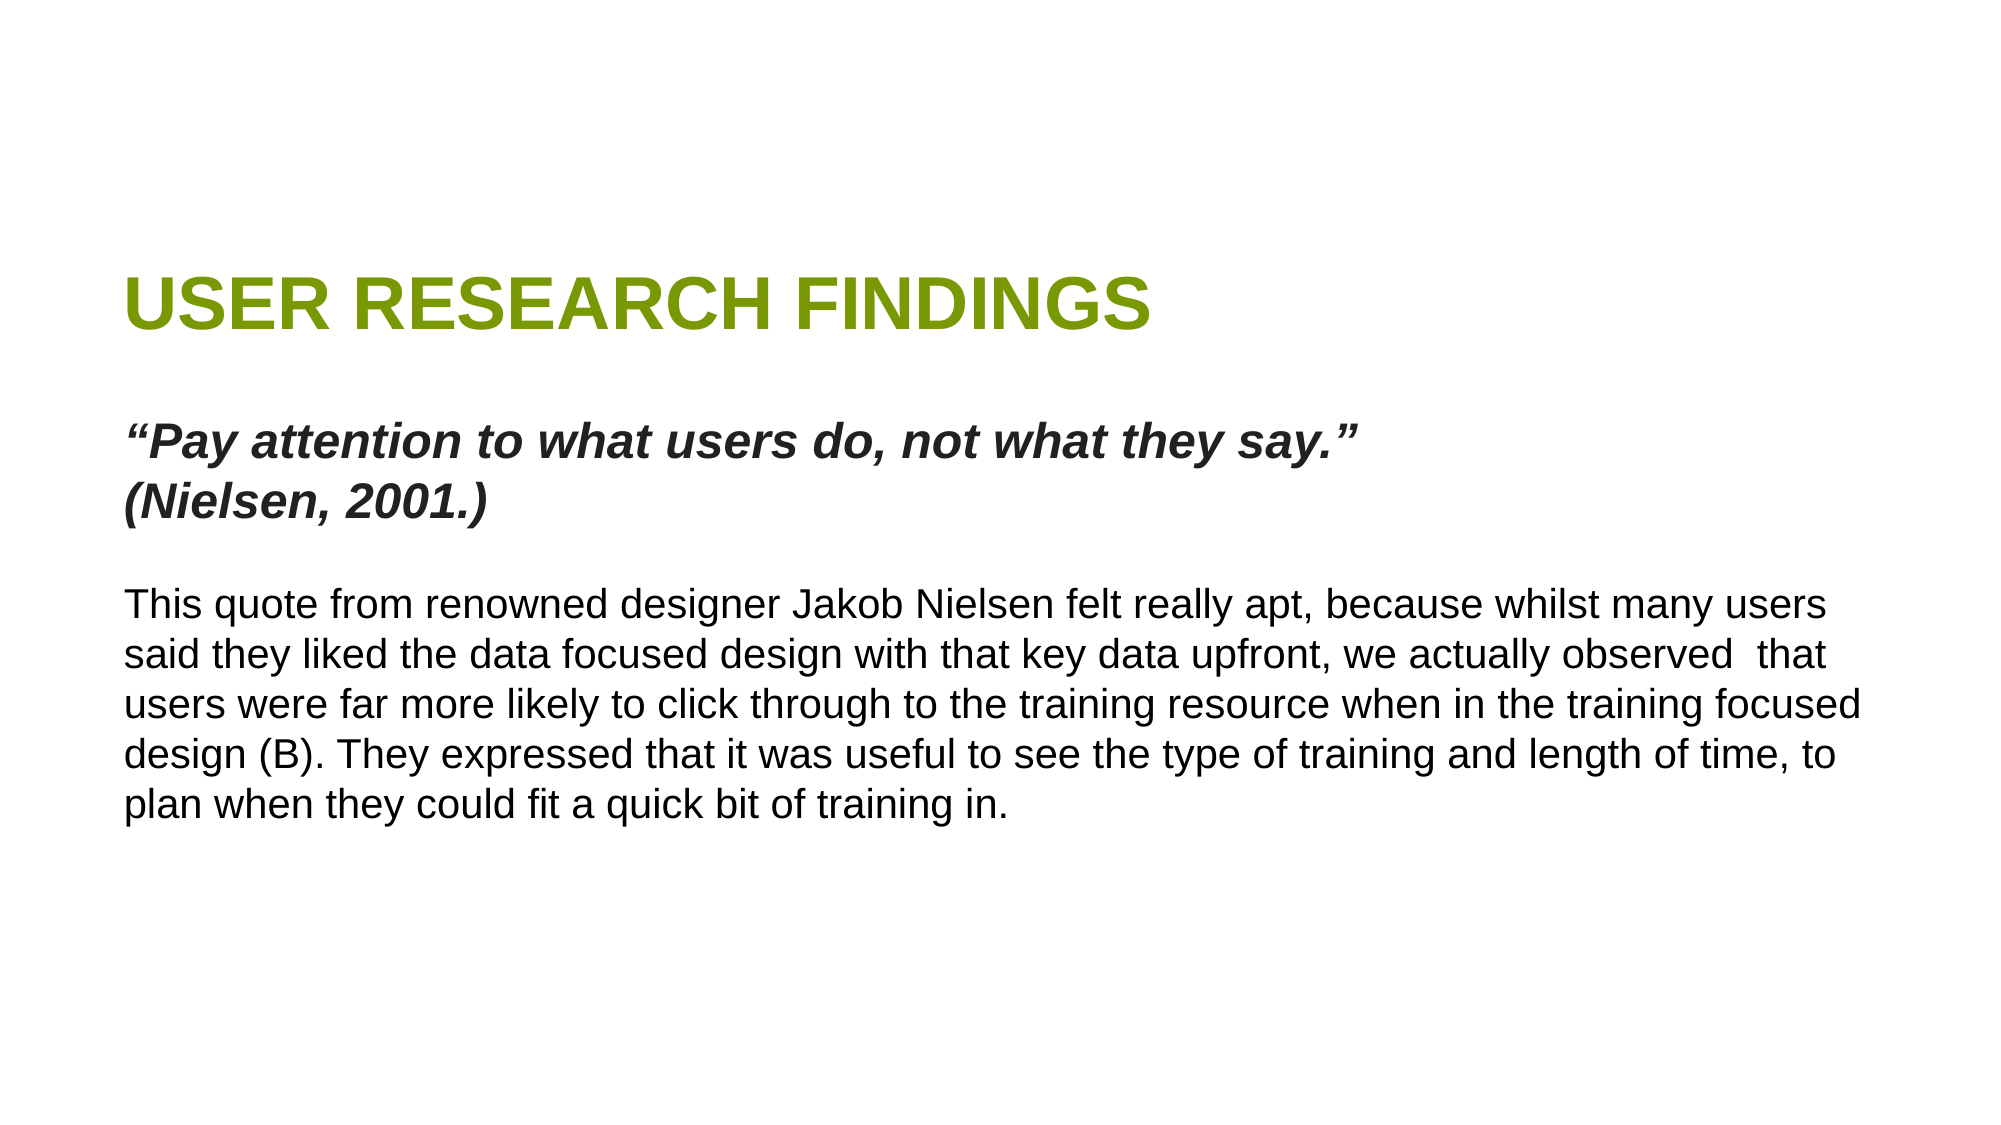

USER RESEARCH FINDINGS
“Pay attention to what users do, not what they say.” (Nielsen, 2001.)
This quote from renowned designer Jakob Nielsen felt really apt, because whilst many users said they liked the data focused design with that key data upfront, we actually observed  that users were far more likely to click through to the training resource when in the training focused design (B). They expressed that it was useful to see the type of training and length of time, to plan when they could fit a quick bit of training in.